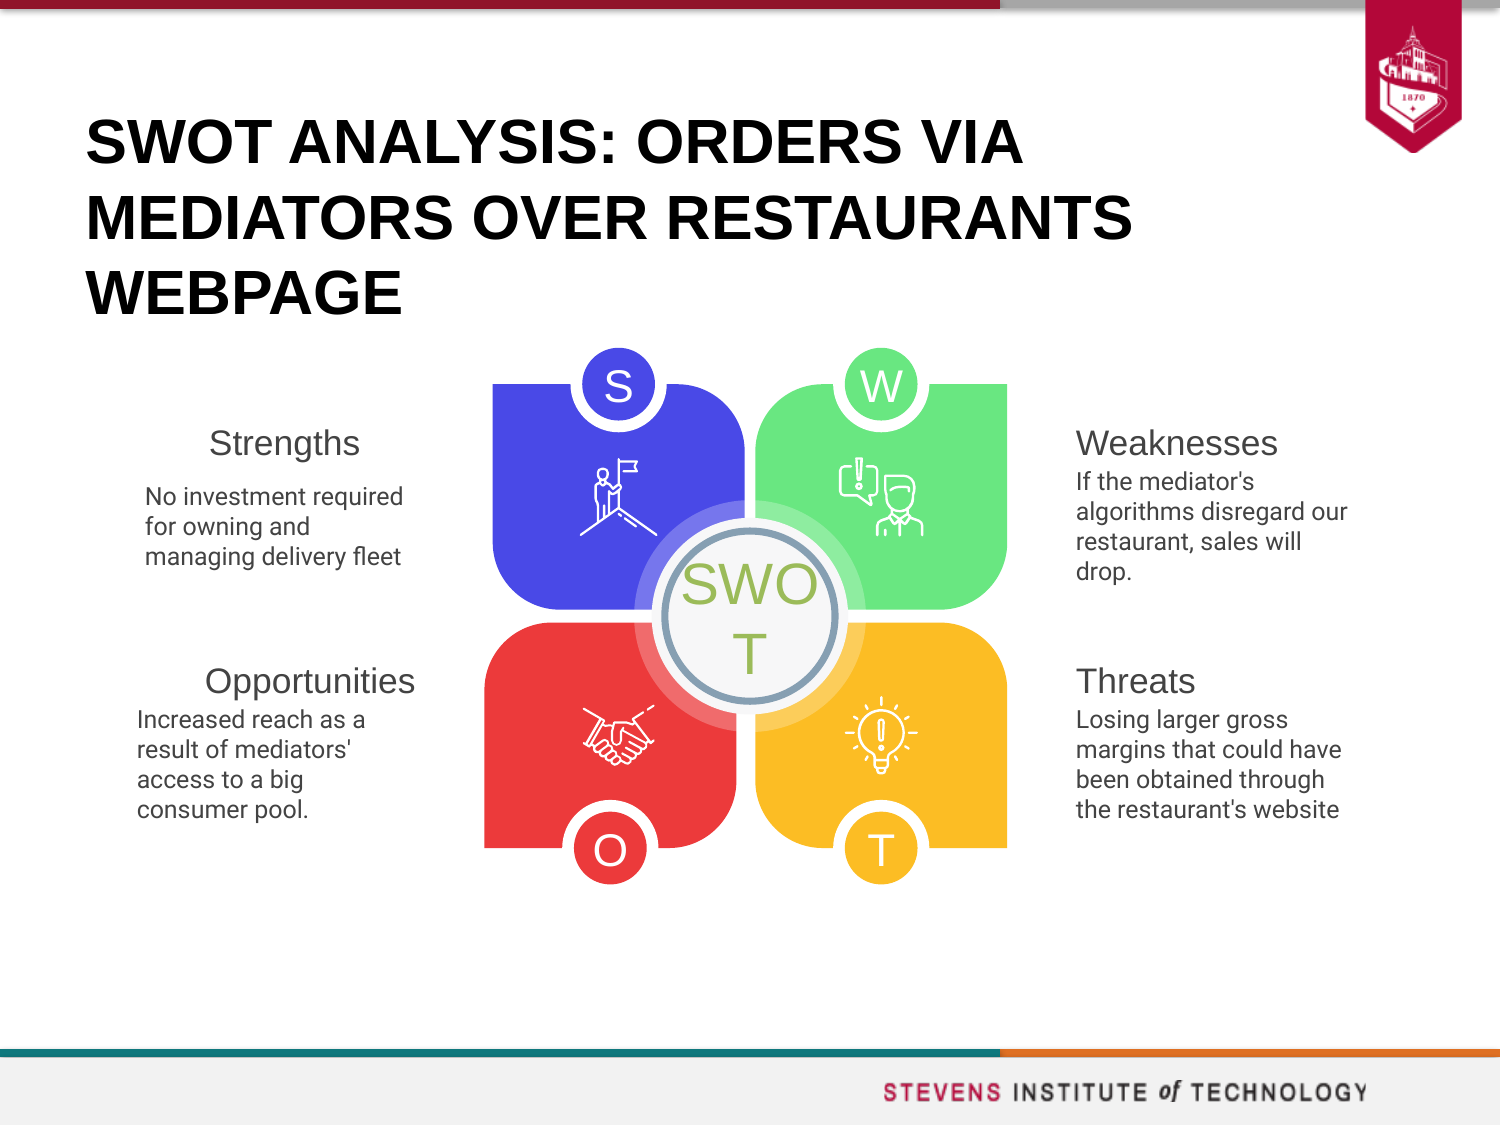

# SWOT ANALYSIS: ORDERS VIA MEDIATORS OVER RESTAURANTS WEBPAGE

S

Strengths
No investment required for owning and managing delivery fleet

W

Weaknesses
If the mediator's algorithms disregard our restaurant, sales will drop.

SWOT

Opportunities
Increased reach as a result of mediators' access to a big consumer pool.

O

Threats
Losing larger gross margins that could have been obtained through the restaurant's website

T